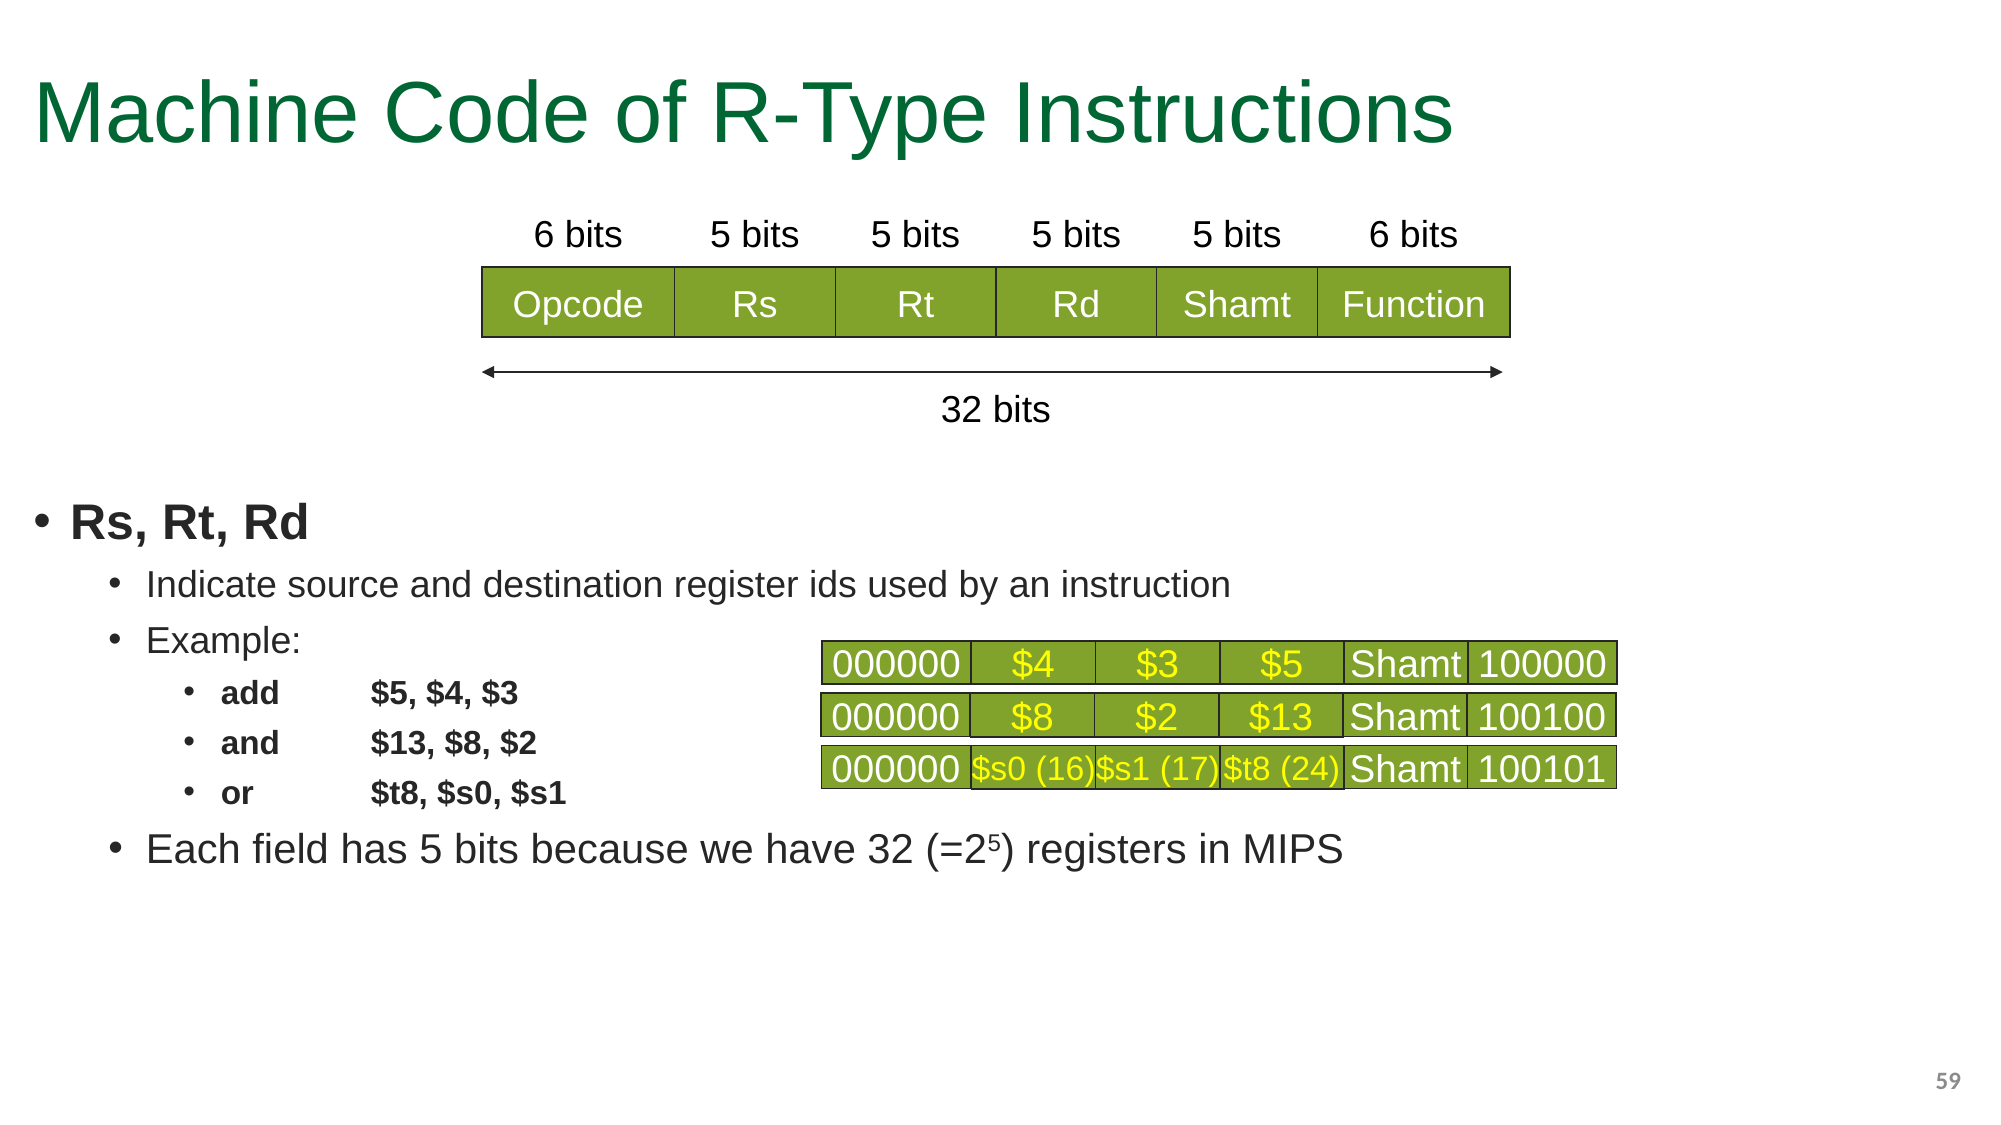

# Machine Code of R-Type Instructions
6 bits
5 bits
5 bits
5 bits
5 bits
6 bits
Opcode
Rs
Rt
Rd
Shamt
Function
32 bits
Rs, Rt, Rd
Indicate source and destination register ids used by an instruction
Example:
add	$5, $4, $3
and	$13, $8, $2
or	$t8, $s0, $s1
Each field has 5 bits because we have 32 (=25) registers in MIPS

000000
00100
00011
00101
Shamt
100000
$4
$3
$5
000000
01000
00010
01101
Shamt
100100
$8
$2
$13
01000
00010
01101
000000
10000
10001
11000
Shamt
100101
$s0 (16)
$s1 (17)
$t8 (24)
10000
10001
11000
59